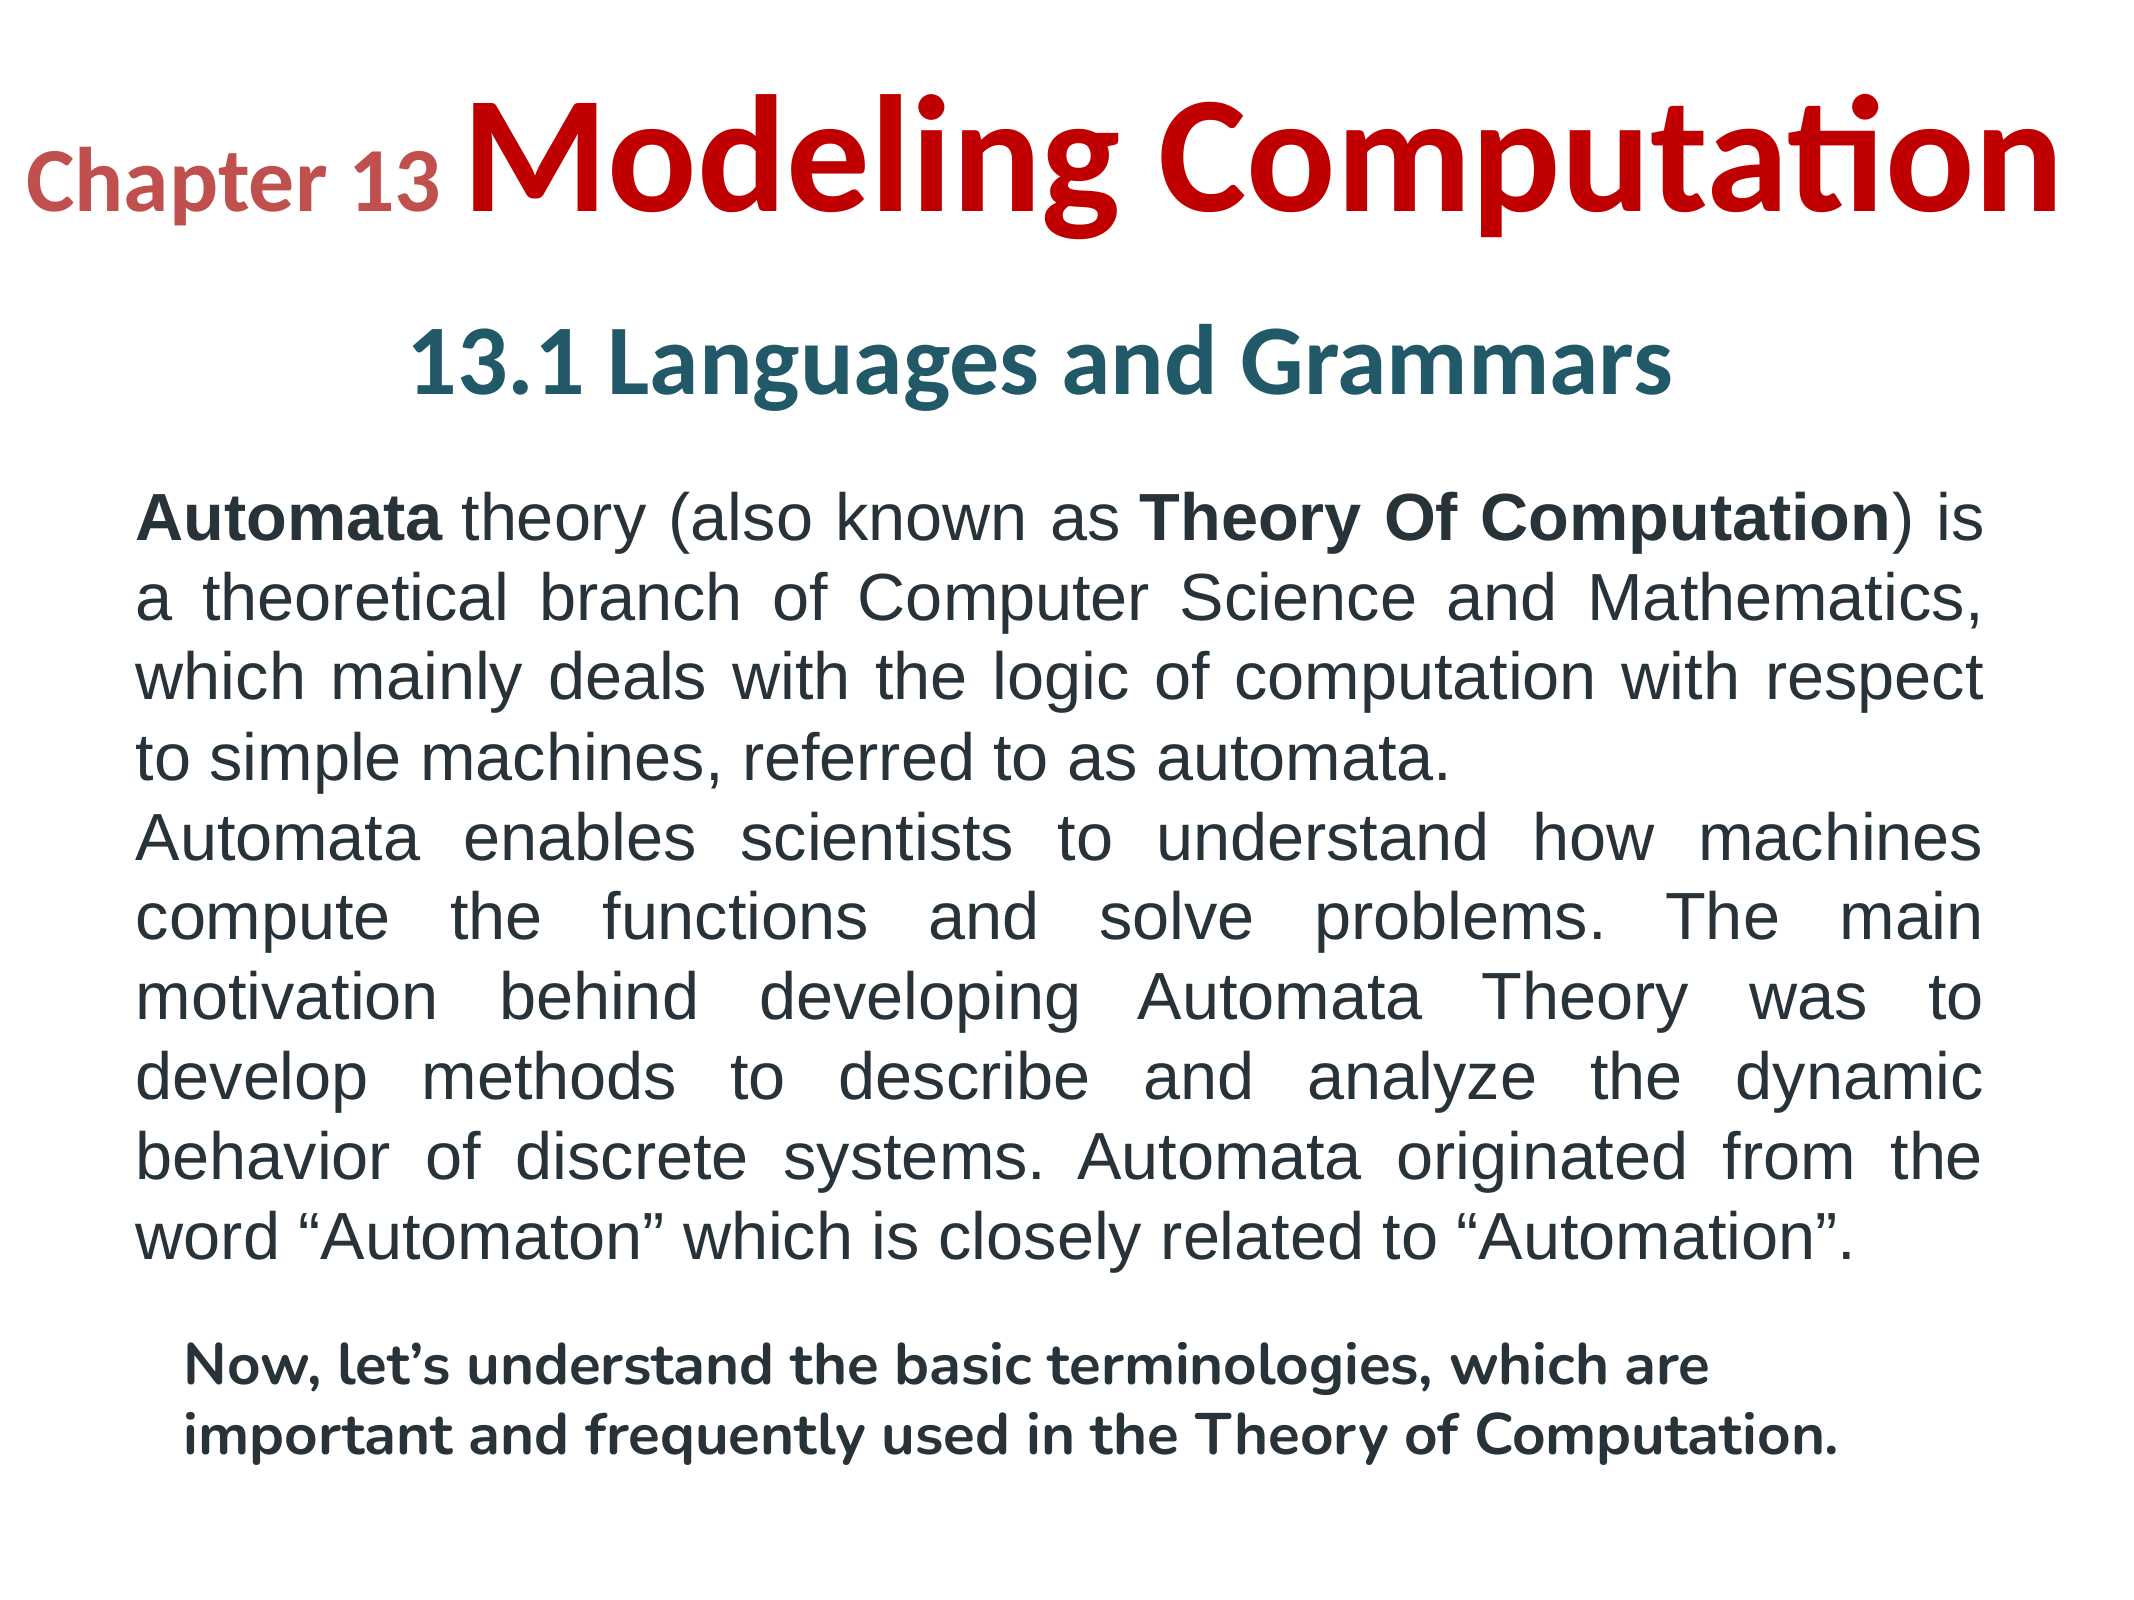

Chapter 13 Modeling Computation
13.1 Languages and Grammars
Automata theory (also known as Theory Of Computation) is a theoretical branch of Computer Science and Mathematics, which mainly deals with the logic of computation with respect to simple machines, referred to as automata.
Automata enables scientists to understand how machines compute the functions and solve problems. The main motivation behind developing Automata Theory was to develop methods to describe and analyze the dynamic behavior of discrete systems. Automata originated from the word “Automaton” which is closely related to “Automation”.
Now, let’s understand the basic terminologies, which are important and frequently used in the Theory of Computation.